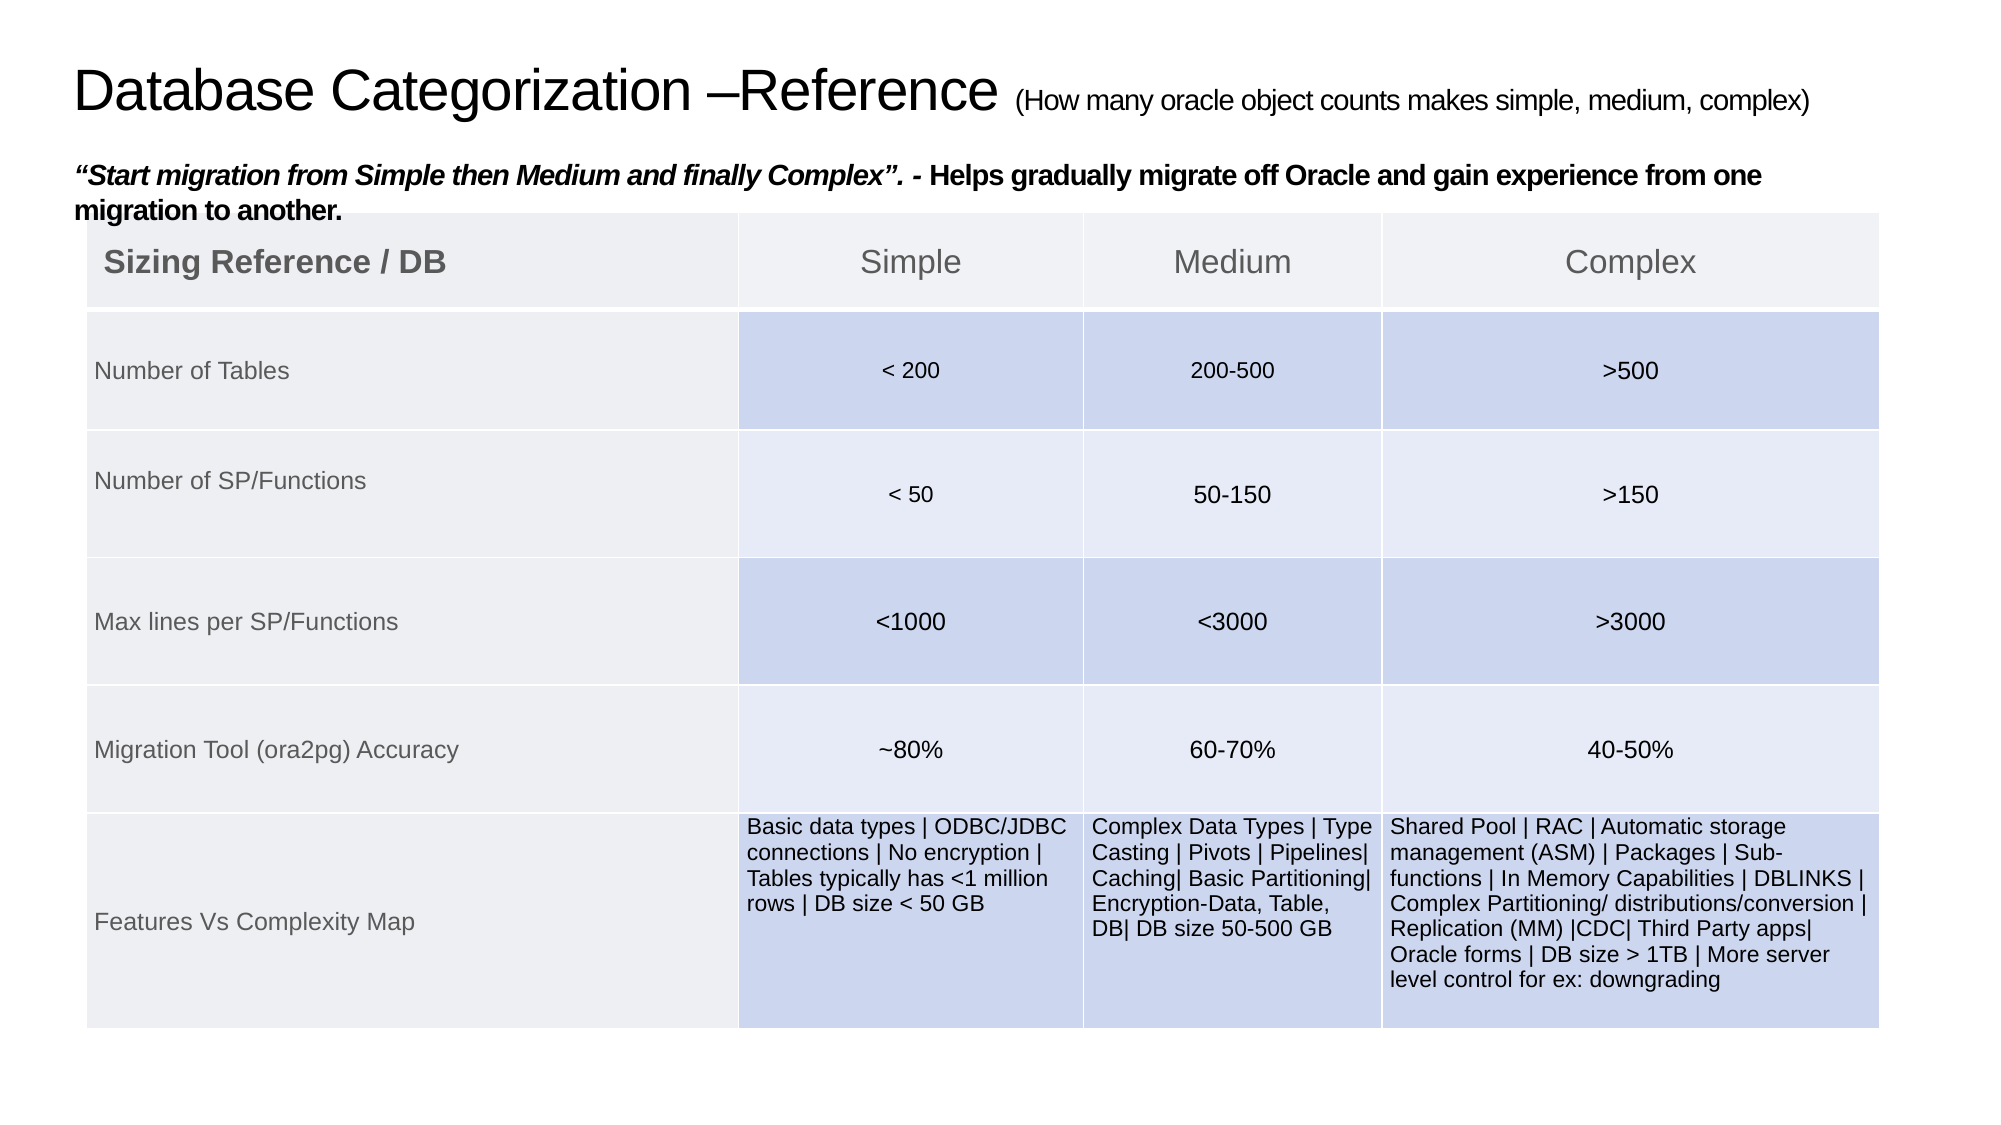

# Database Categorization –Reference (How many oracle object counts makes simple, medium, complex) “Start migration from Simple then Medium and finally Complex”. - Helps gradually migrate off Oracle and gain experience from one migration to another.
| Sizing Reference / DB | Simple | Medium | Complex |
| --- | --- | --- | --- |
| Number of Tables | < 200 | 200-500 | >500 |
| Number of SP/Functions | < 50 | 50-150 | >150 |
| Max lines per SP/Functions | <1000 | <3000 | >3000 |
| Migration Tool (ora2pg) Accuracy | ~80% | 60-70% | 40-50% |
| Features Vs Complexity Map | Basic data types | ODBC/JDBC connections | No encryption | Tables typically has <1 million rows | DB size < 50 GB | Complex Data Types | Type Casting | Pivots | Pipelines| Caching| Basic Partitioning| Encryption-Data, Table, DB| DB size 50-500 GB | Shared Pool | RAC | Automatic storage management (ASM) | Packages | Sub-functions | In Memory Capabilities | DBLINKS | Complex Partitioning/ distributions/conversion | Replication (MM) |CDC| Third Party apps| Oracle forms | DB size > 1TB | More server level control for ex: downgrading |